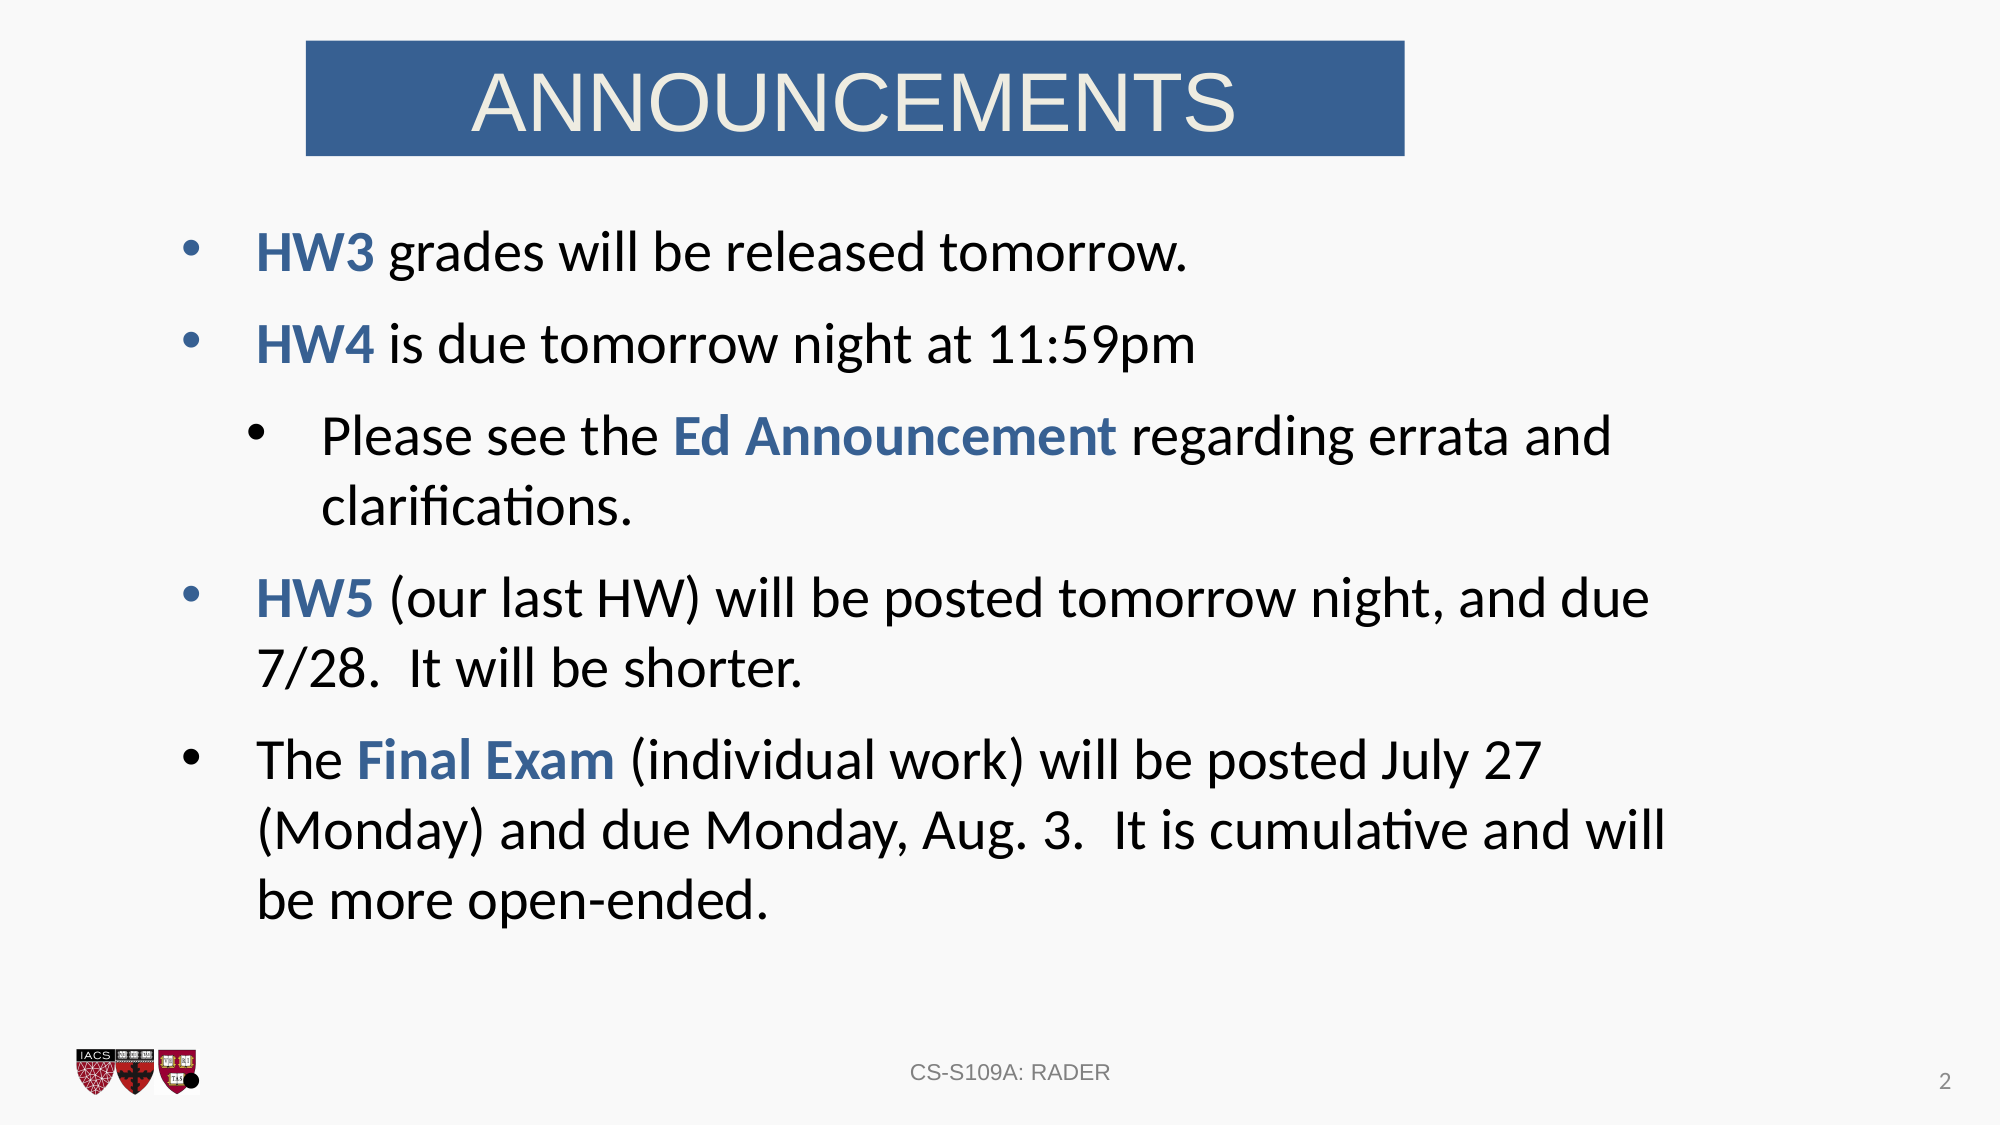

ANNOUNCEMENTS
HW3 grades will be released tomorrow.
HW4 is due tomorrow night at 11:59pm
Please see the Ed Announcement regarding errata and clarifications.
HW5 (our last HW) will be posted tomorrow night, and due 7/28.  It will be shorter.
The Final Exam (individual work) will be posted July 27 (Monday) and due Monday, Aug. 3.  It is cumulative and will be more open-ended.

2